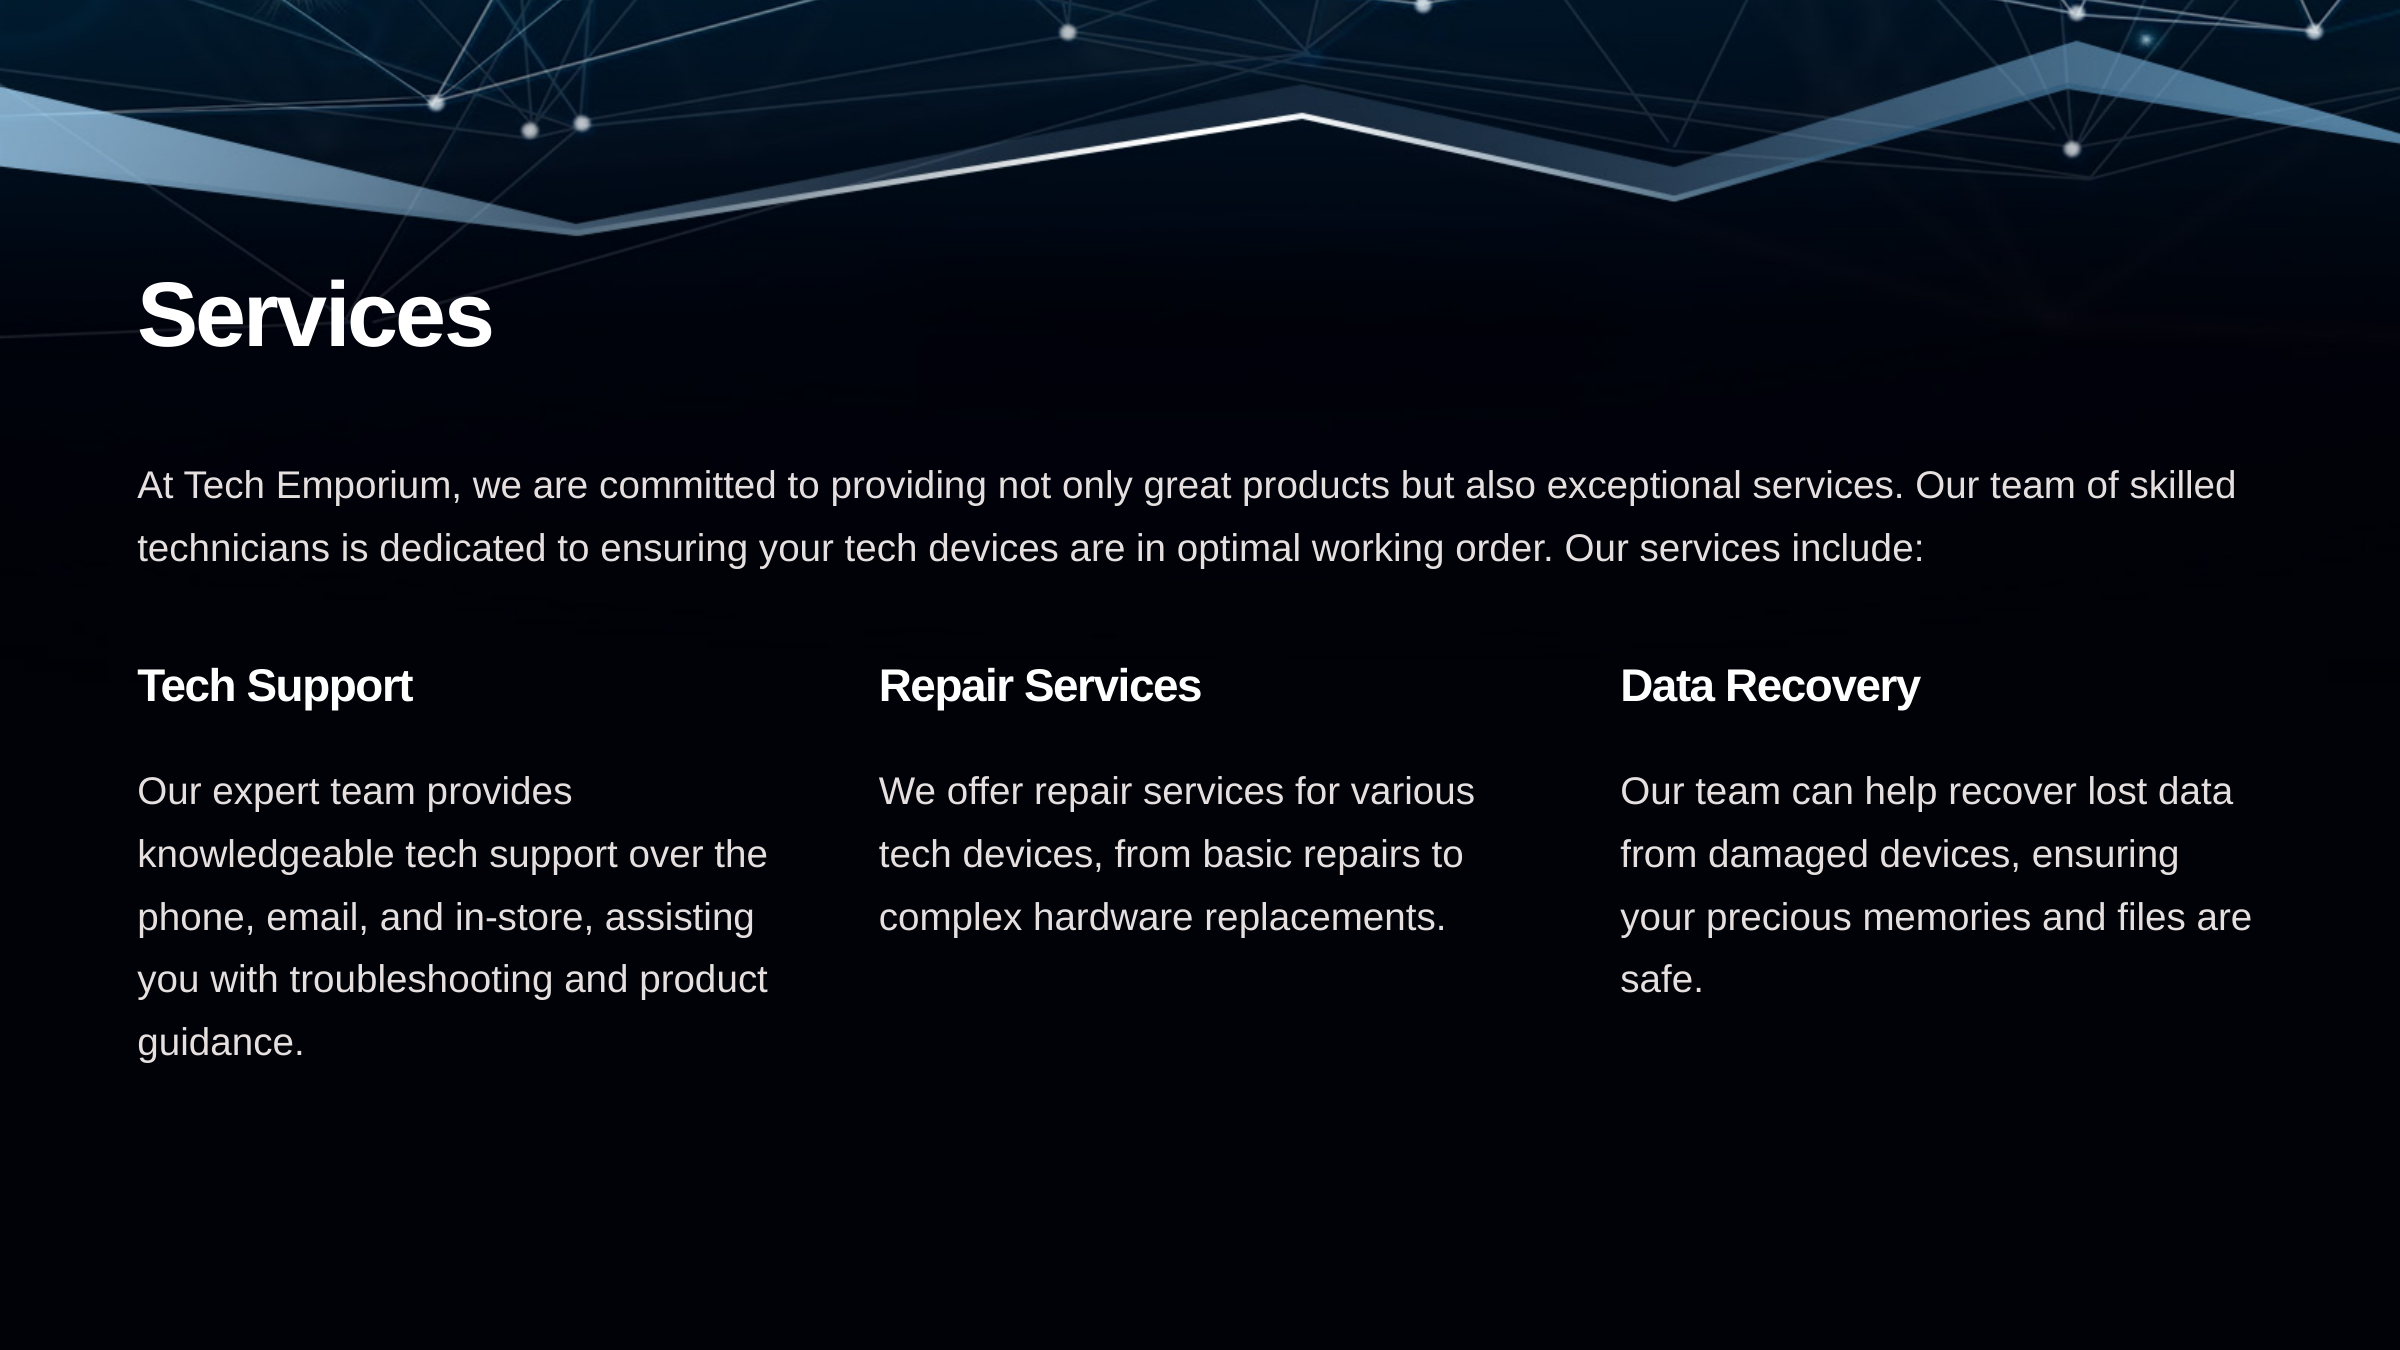

Services
At Tech Emporium, we are committed to providing not only great products but also exceptional services. Our team of skilled technicians is dedicated to ensuring your tech devices are in optimal working order. Our services include:
Tech Support
Repair Services
Data Recovery
Our expert team provides knowledgeable tech support over the phone, email, and in-store, assisting you with troubleshooting and product guidance.
We offer repair services for various tech devices, from basic repairs to complex hardware replacements.
Our team can help recover lost data from damaged devices, ensuring your precious memories and files are safe.